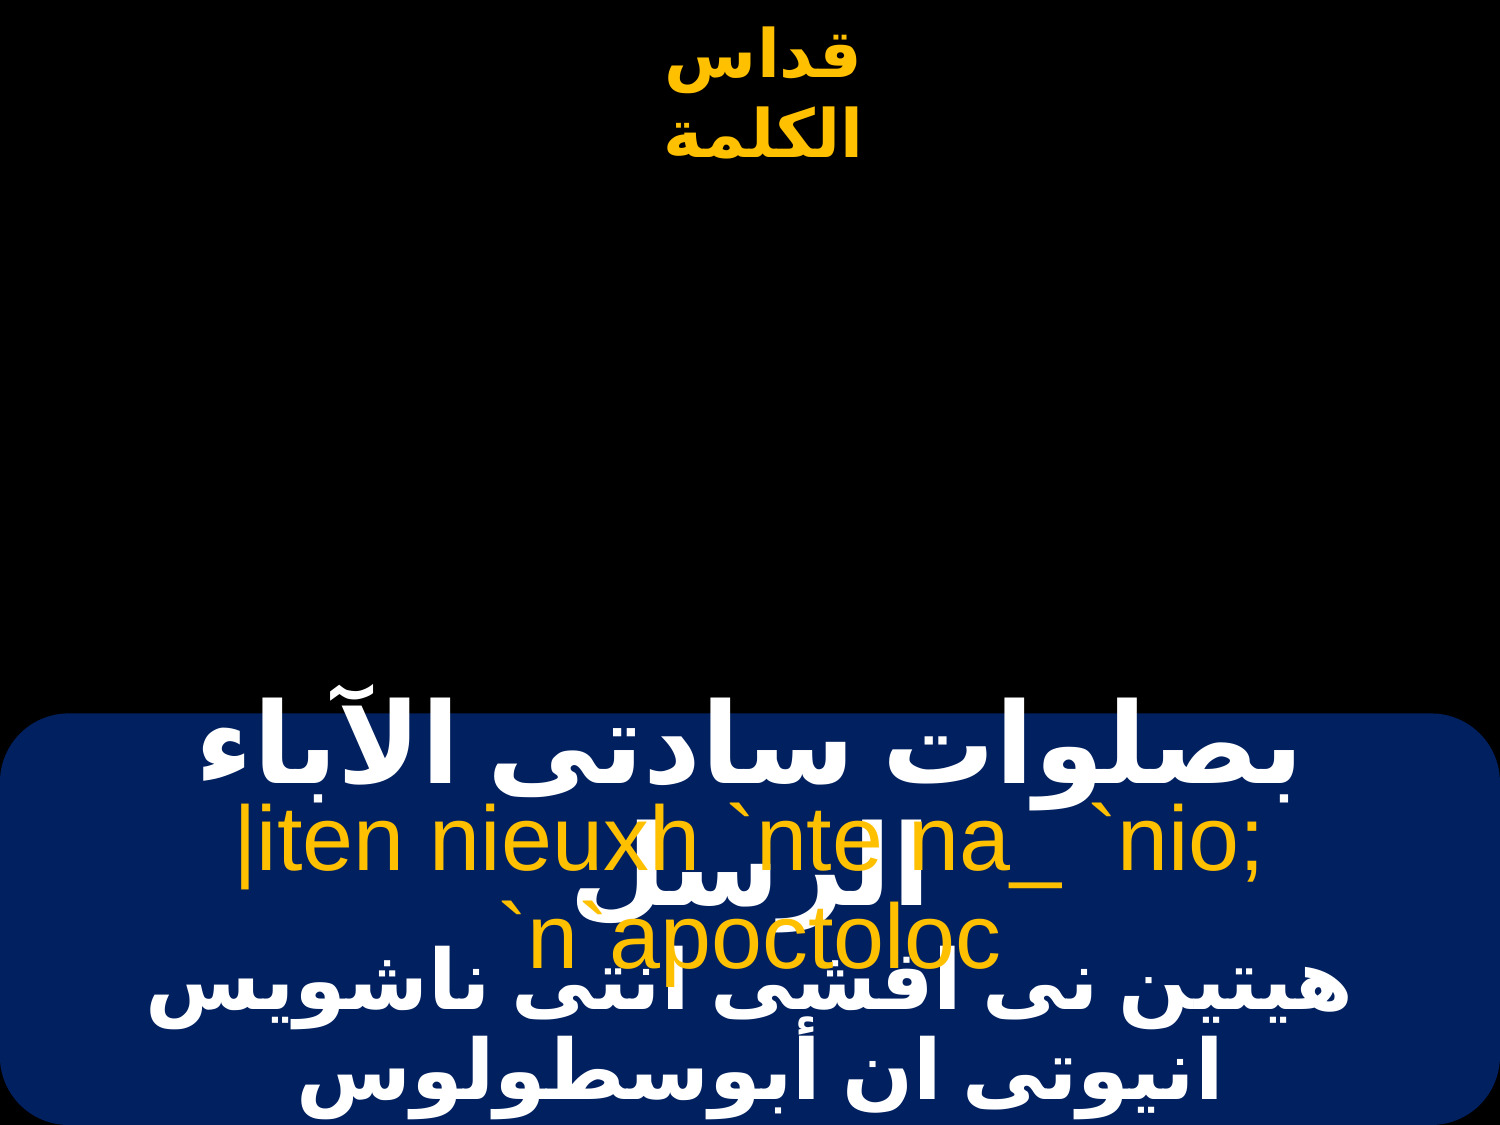

# بصلوات سادتى الآباء الرسل
|iten nieuxh `nte na_ `nio; `n`apoctoloc
هيتين نى افشى انتى ناشويس انيوتى ان أبوسطولوس